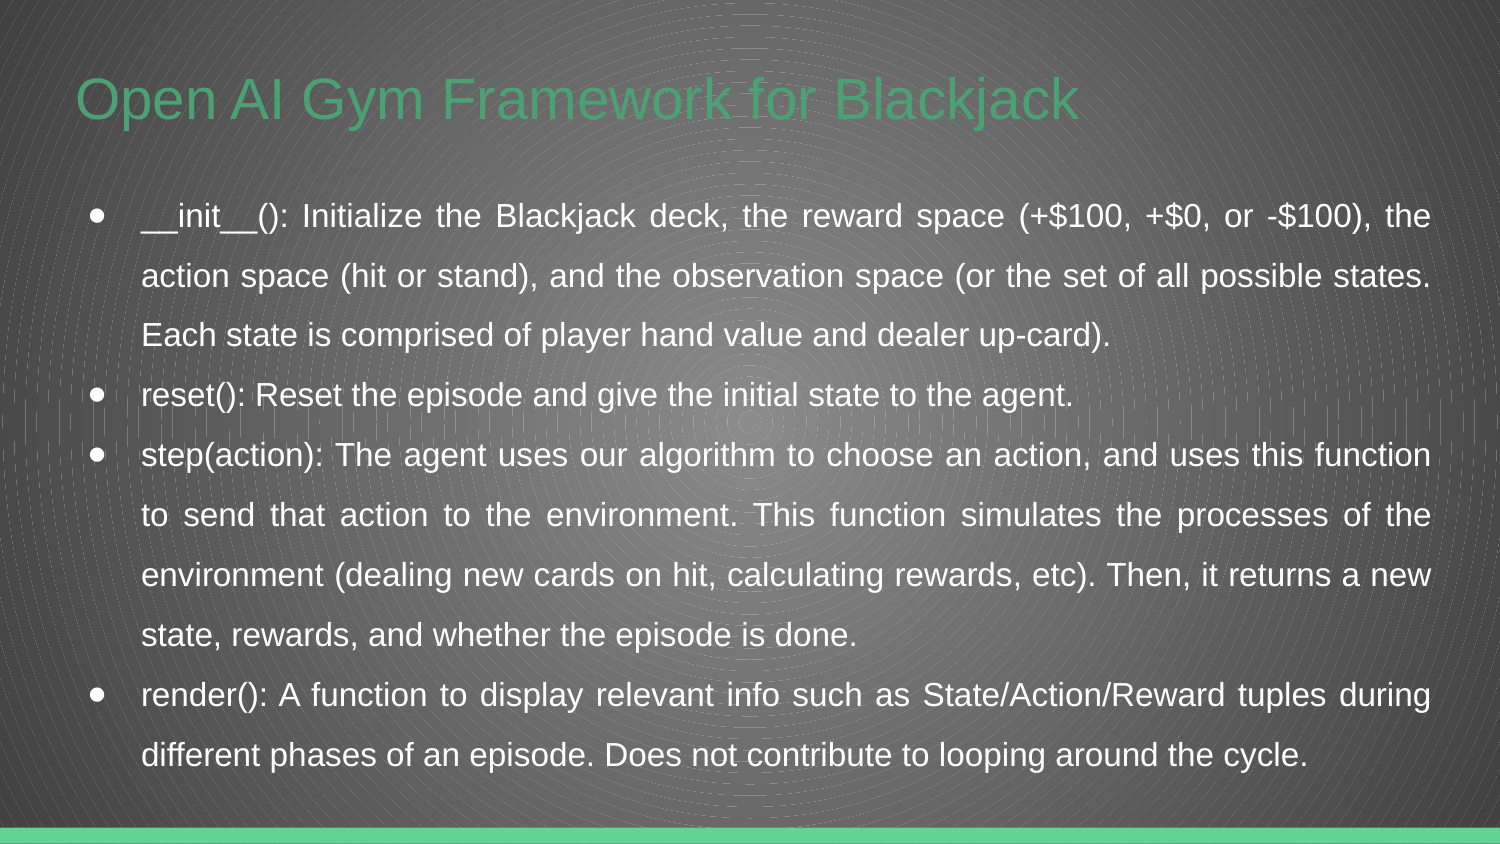

# Open AI Gym Framework for Blackjack
__init__(): Initialize the Blackjack deck, the reward space (+$100, +$0, or -$100), the action space (hit or stand), and the observation space (or the set of all possible states. Each state is comprised of player hand value and dealer up-card).
reset(): Reset the episode and give the initial state to the agent.
step(action): The agent uses our algorithm to choose an action, and uses this function to send that action to the environment. This function simulates the processes of the environment (dealing new cards on hit, calculating rewards, etc). Then, it returns a new state, rewards, and whether the episode is done.
render(): A function to display relevant info such as State/Action/Reward tuples during different phases of an episode. Does not contribute to looping around the cycle.